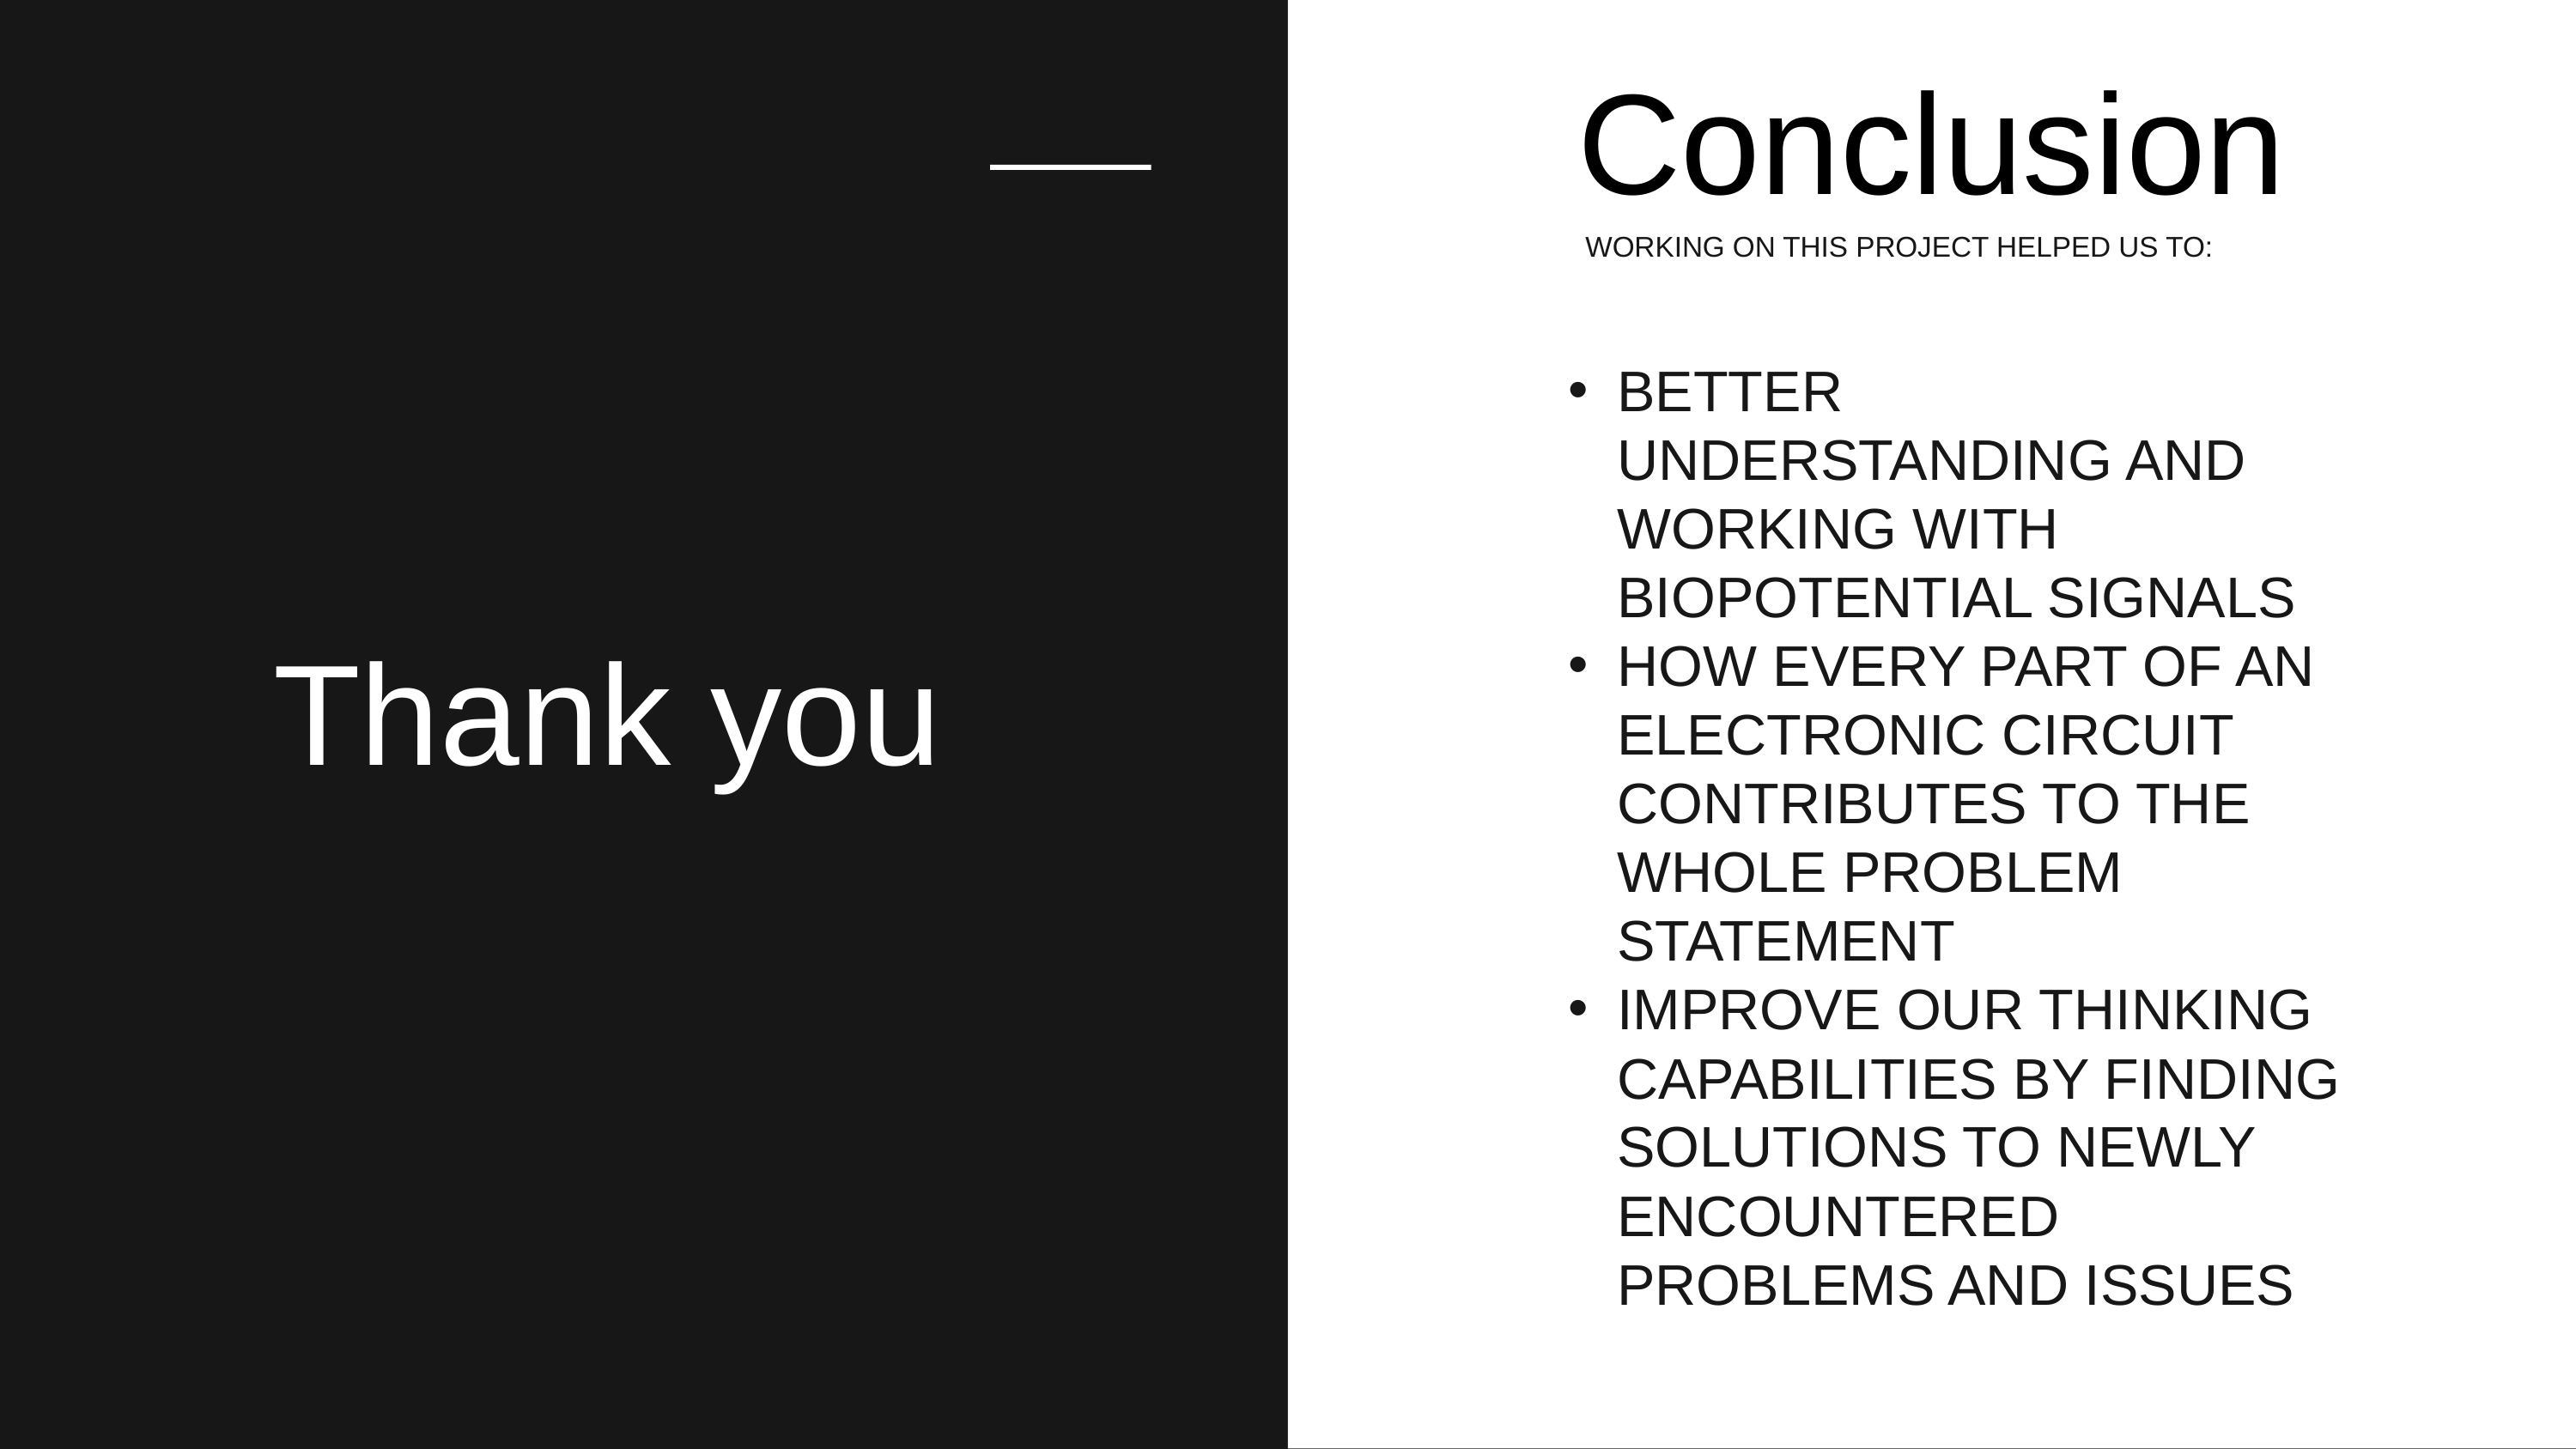

Conclusion

WORKING ON THIS PROJECT HELPED US TO:
BETTER UNDERSTANDING AND WORKING WITH BIOPOTENTIAL SIGNALS
HOW EVERY PART OF AN ELECTRONIC CIRCUIT CONTRIBUTES TO THE WHOLE PROBLEM STATEMENT
IMPROVE OUR THINKING CAPABILITIES BY FINDING SOLUTIONS TO NEWLY ENCOUNTERED PROBLEMS AND ISSUES
Thank you